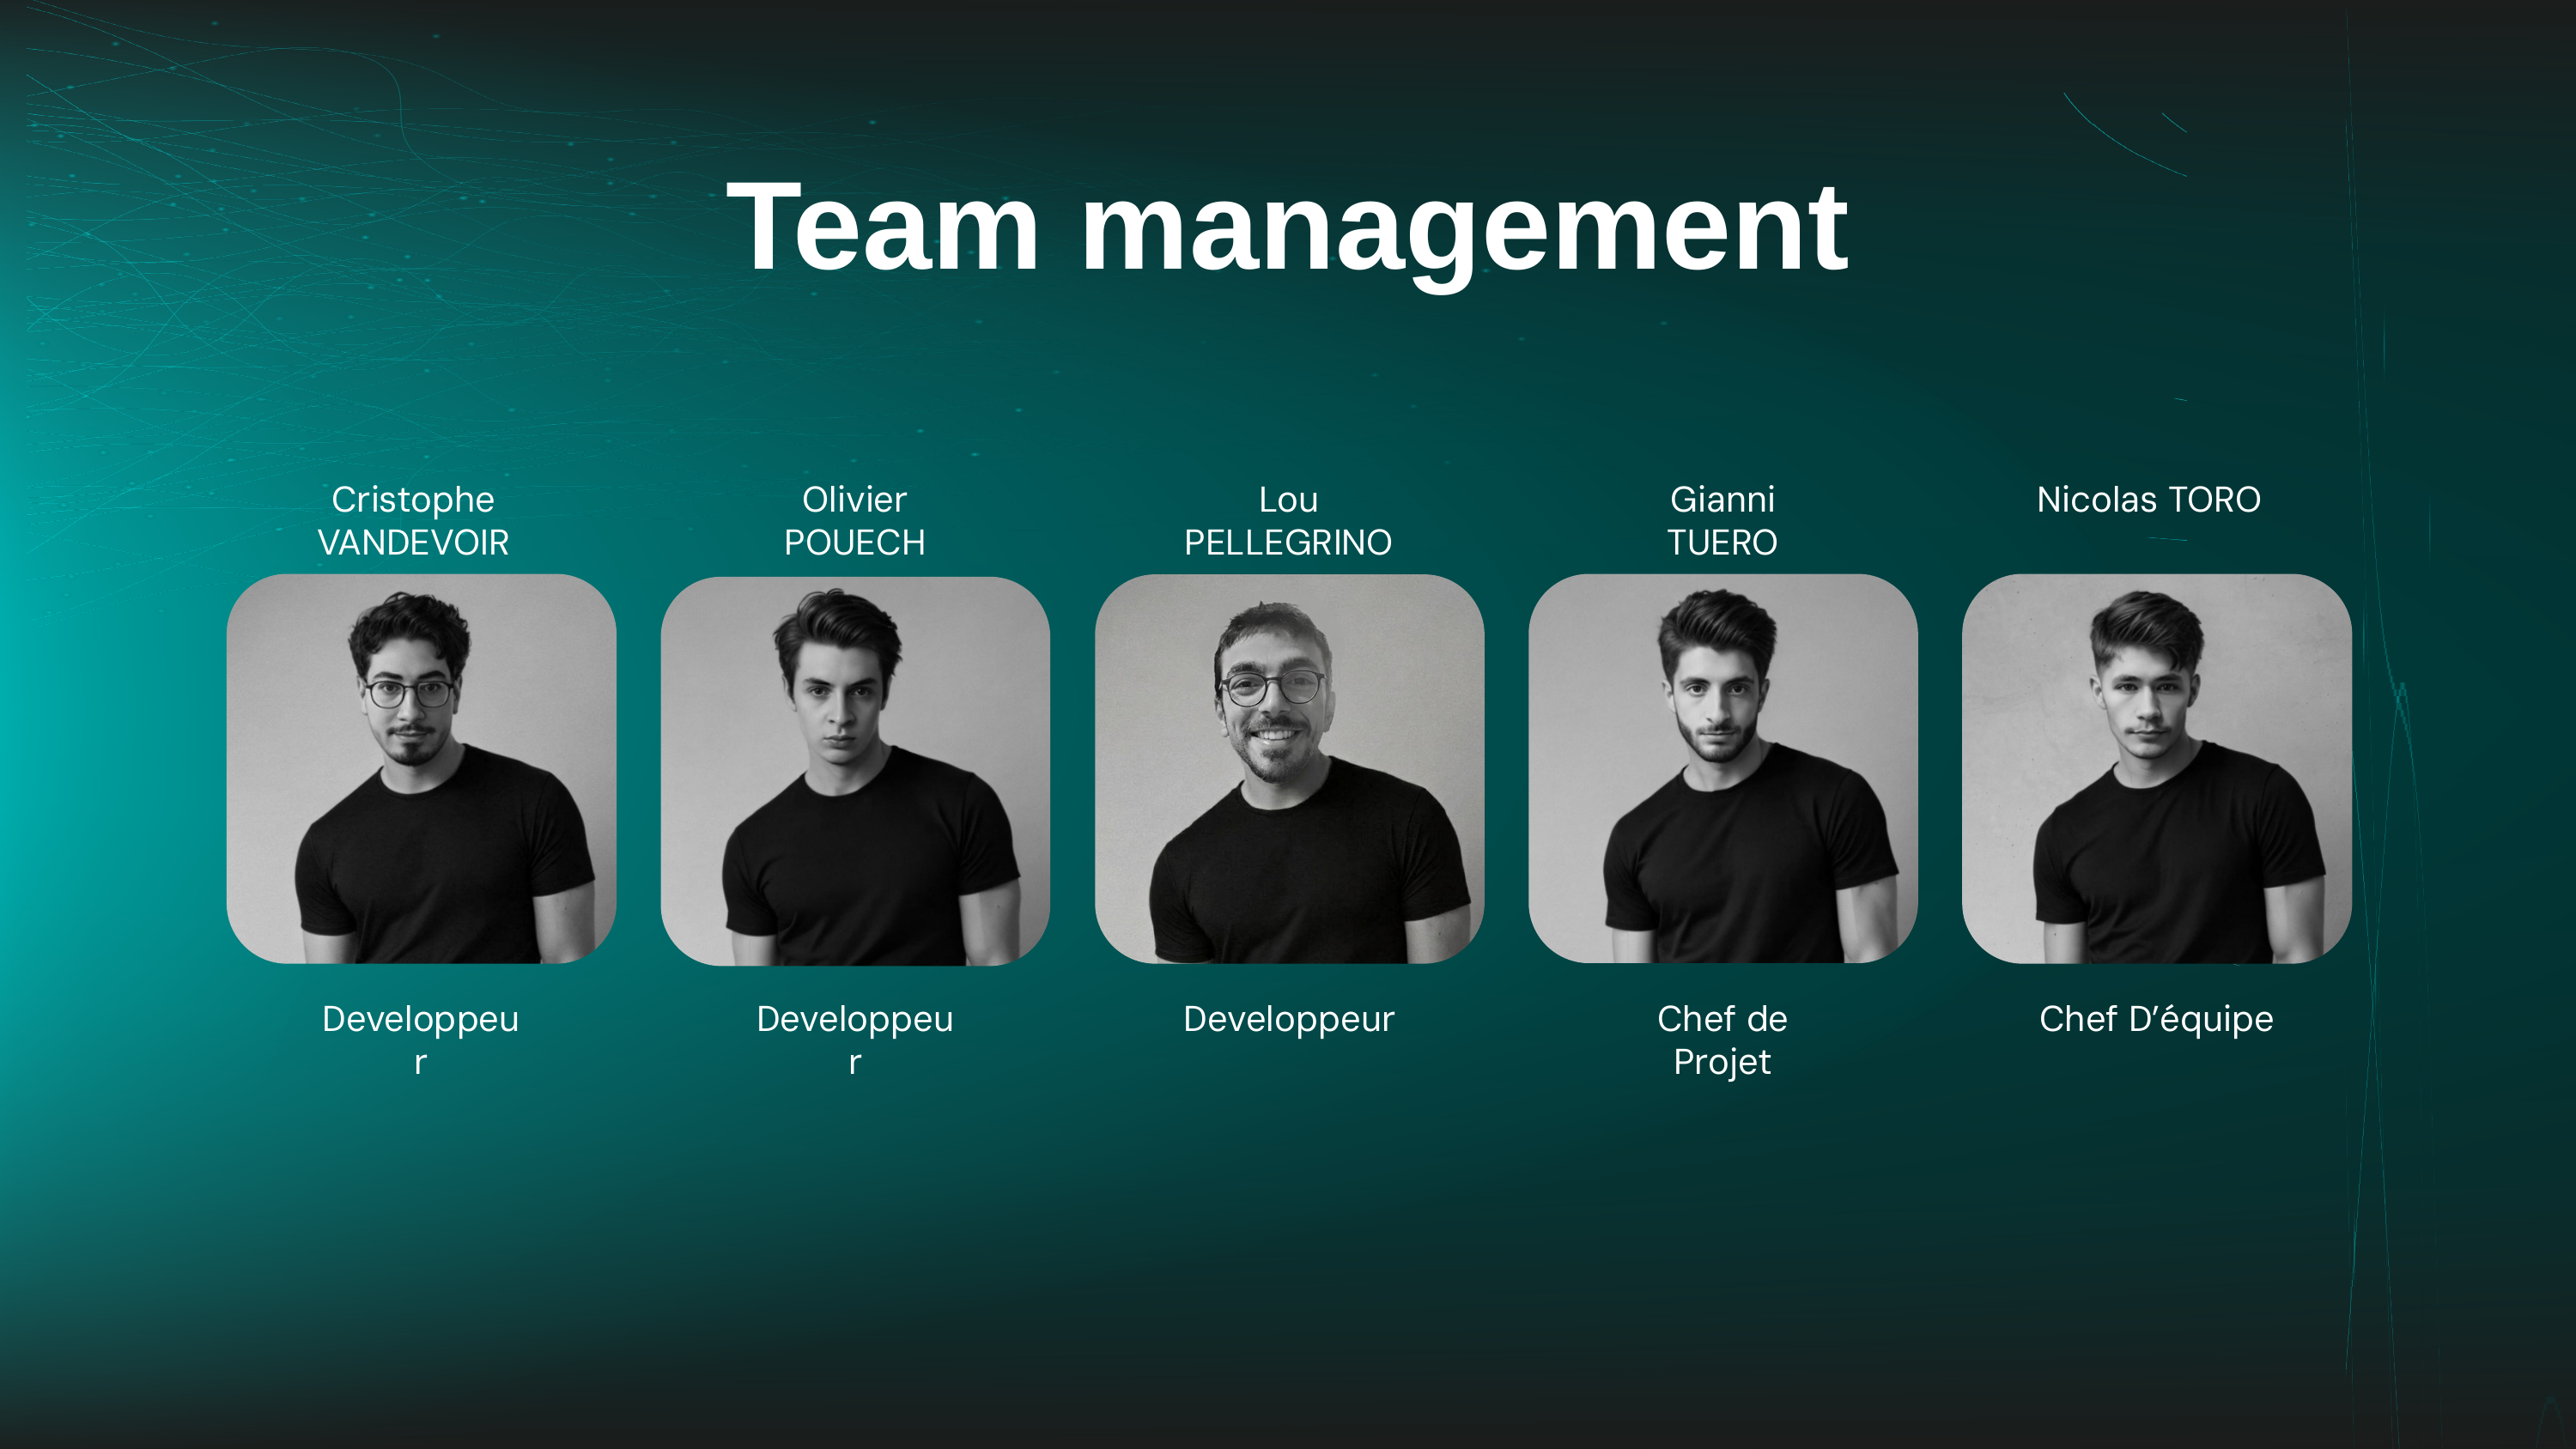

Team management
Cristophe VANDEVOIR
Olivier POUECH
Lou PELLEGRINO
Gianni TUERO
Nicolas TORO

Developpeur
Developpeur
Developpeur
Chef de Projet
Chef D’équipe